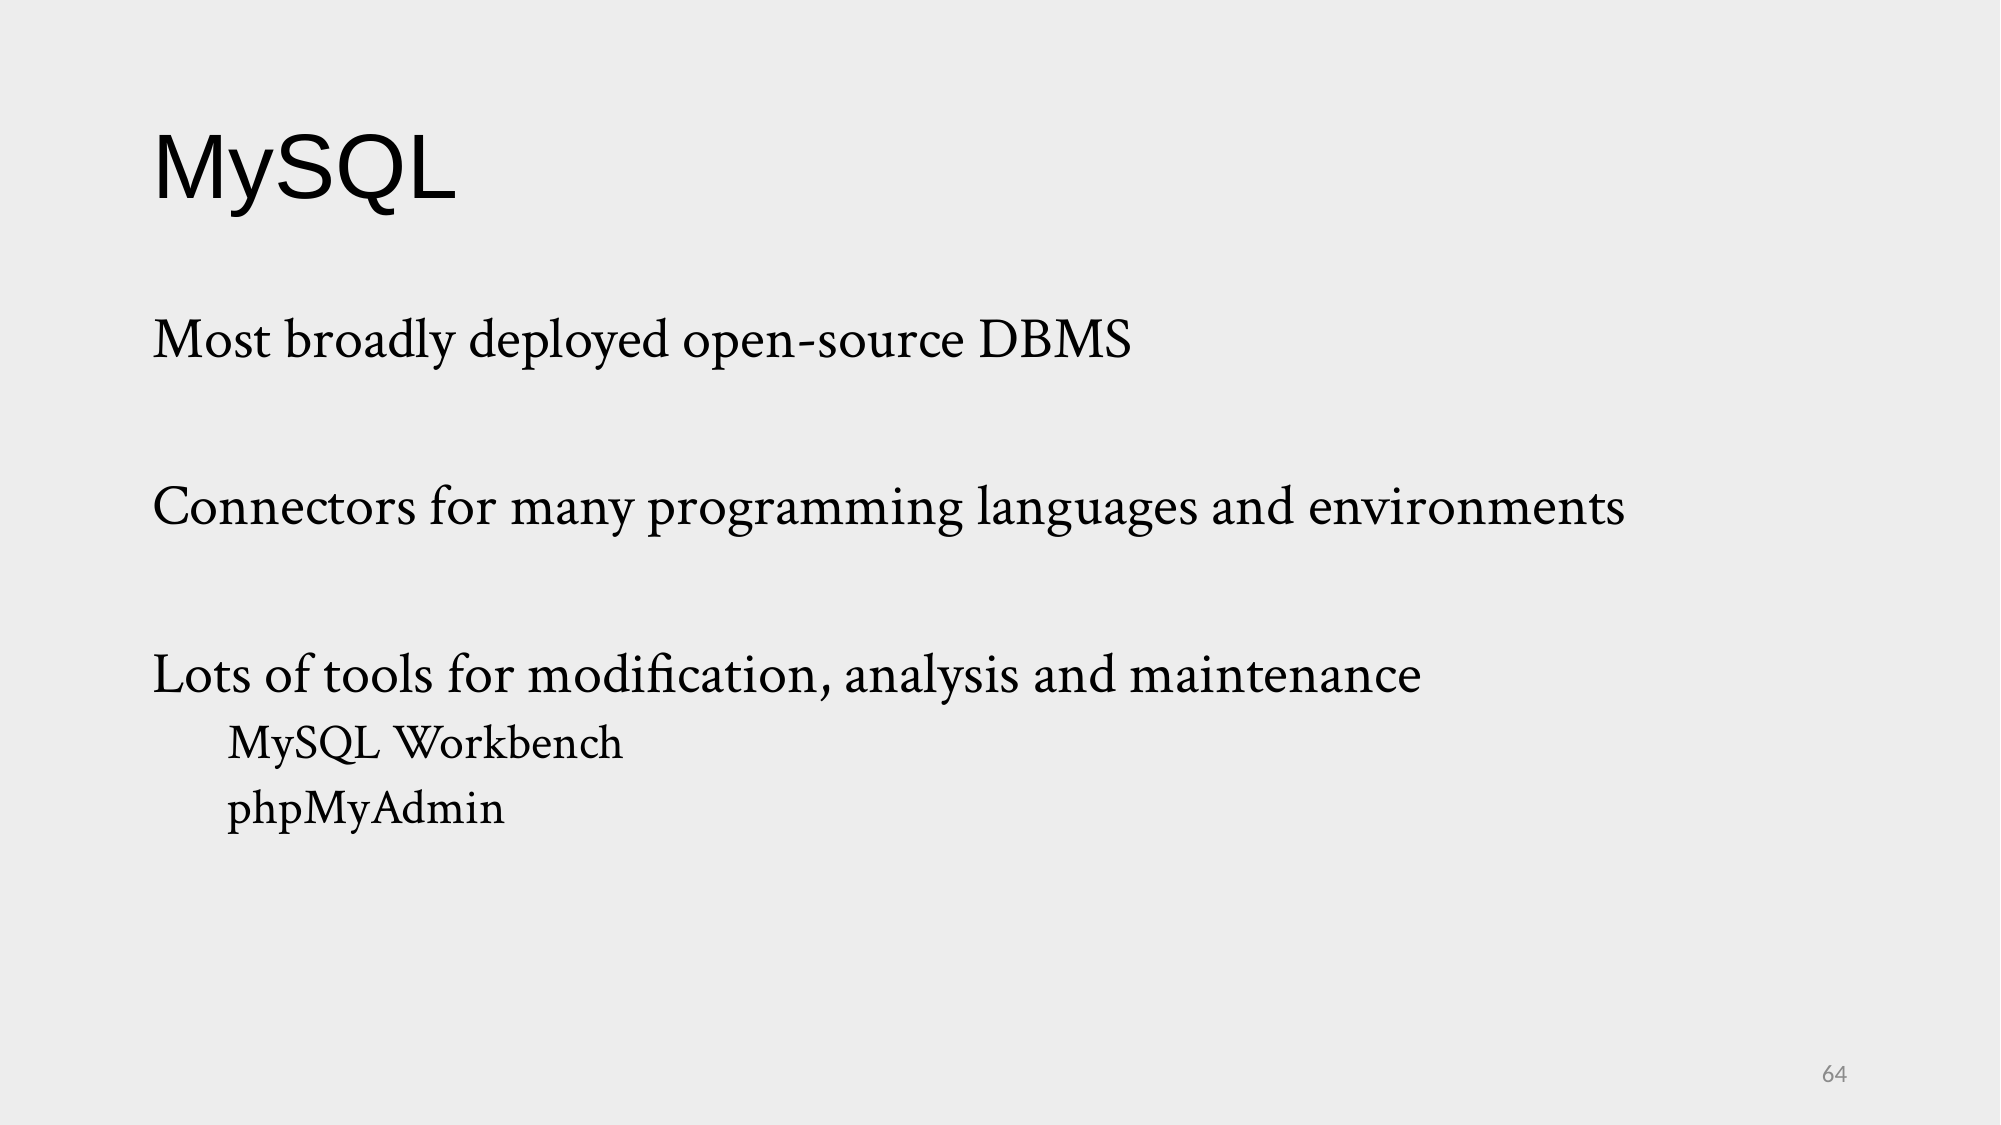

# MySQL
Most broadly deployed open-source DBMS

Connectors for many programming languages and environments

Lots of tools for modification, analysis and maintenance
MySQL Workbench
phpMyAdmin
64